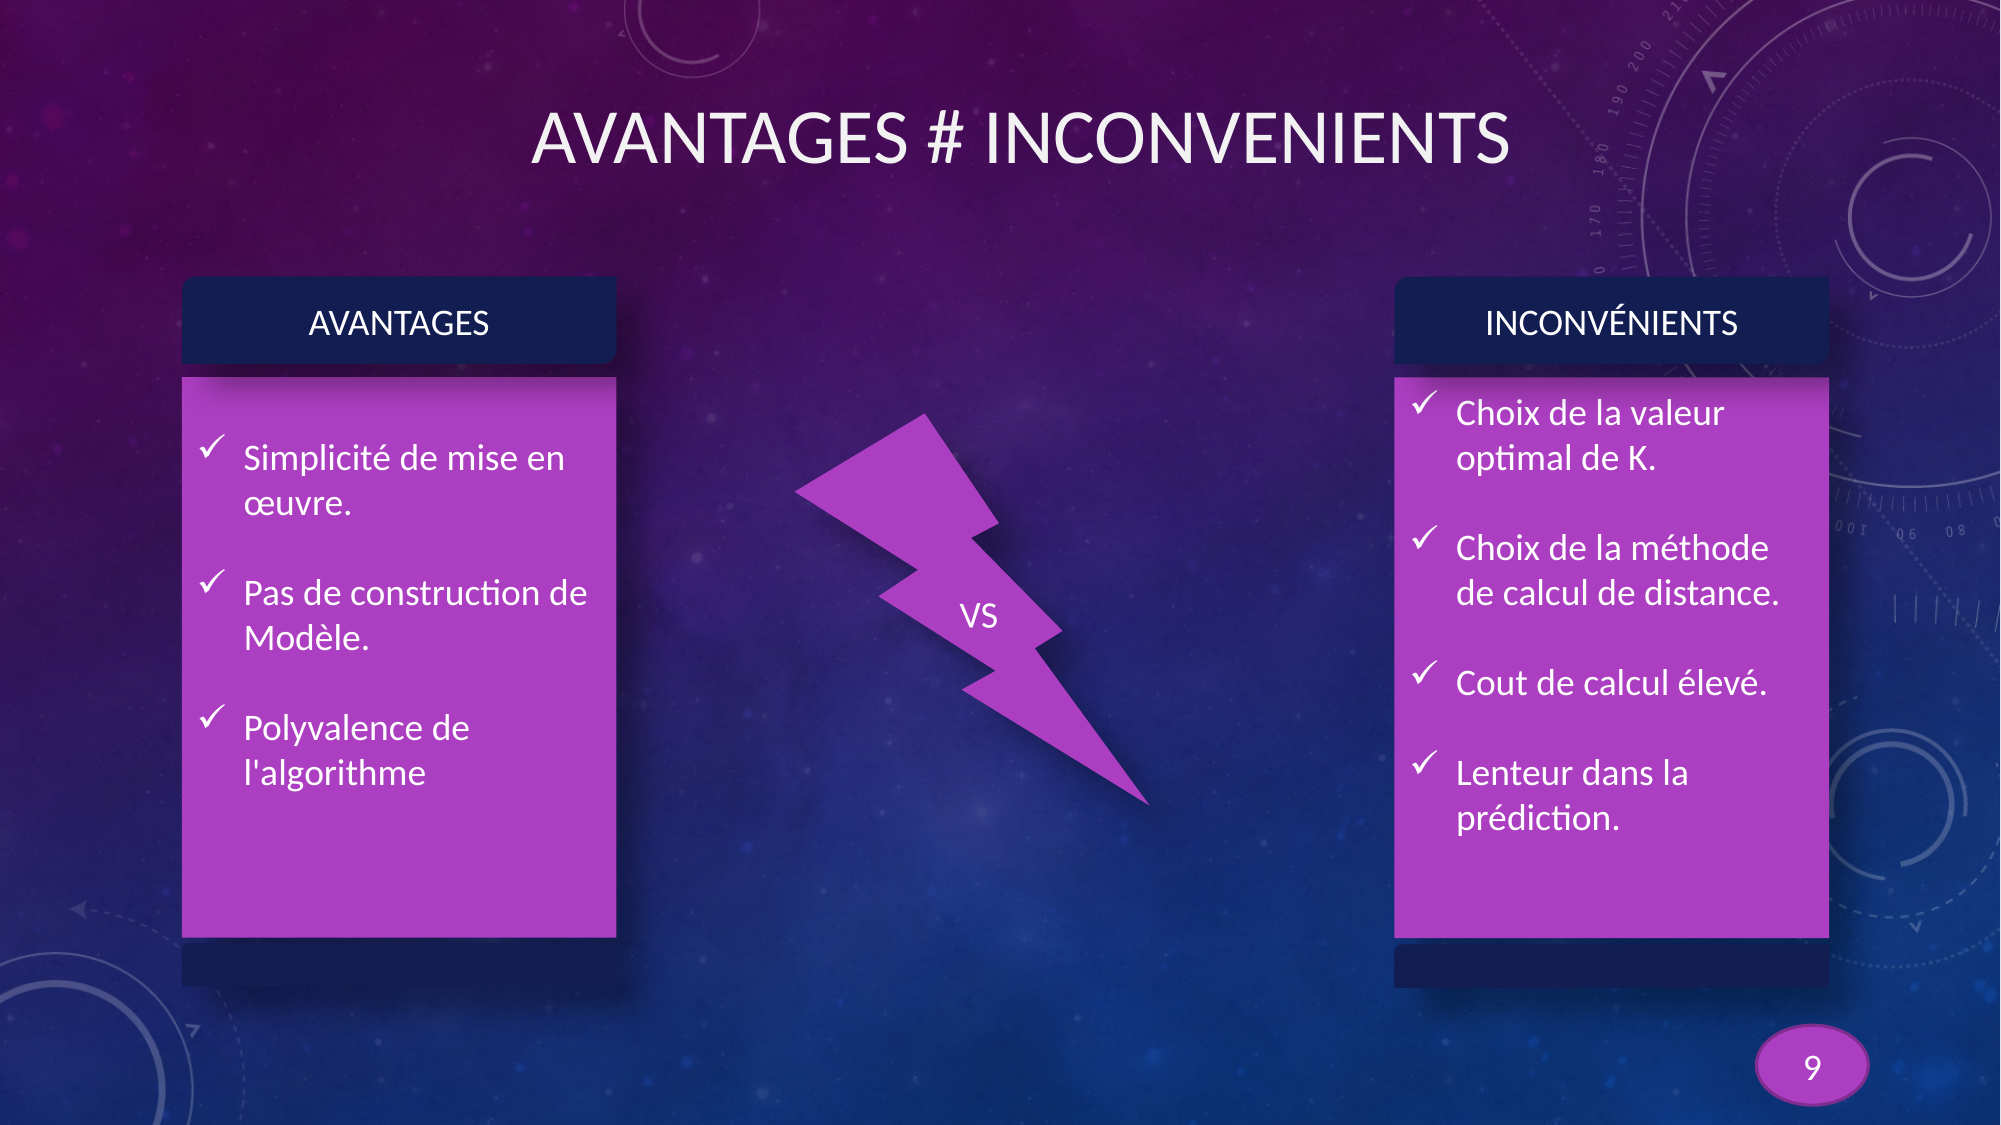

AVANTAGES # INCONVENIENTS
AVANTAGES
Simplicité de mise en œuvre.

Pas de construction de Modèle.

Polyvalence de l'algorithme

INCONVÉNIENTS
Choix de la valeur optimal de K.

Choix de la méthode de calcul de distance.

Cout de calcul élevé.

Lenteur dans la prédiction.

VS
9